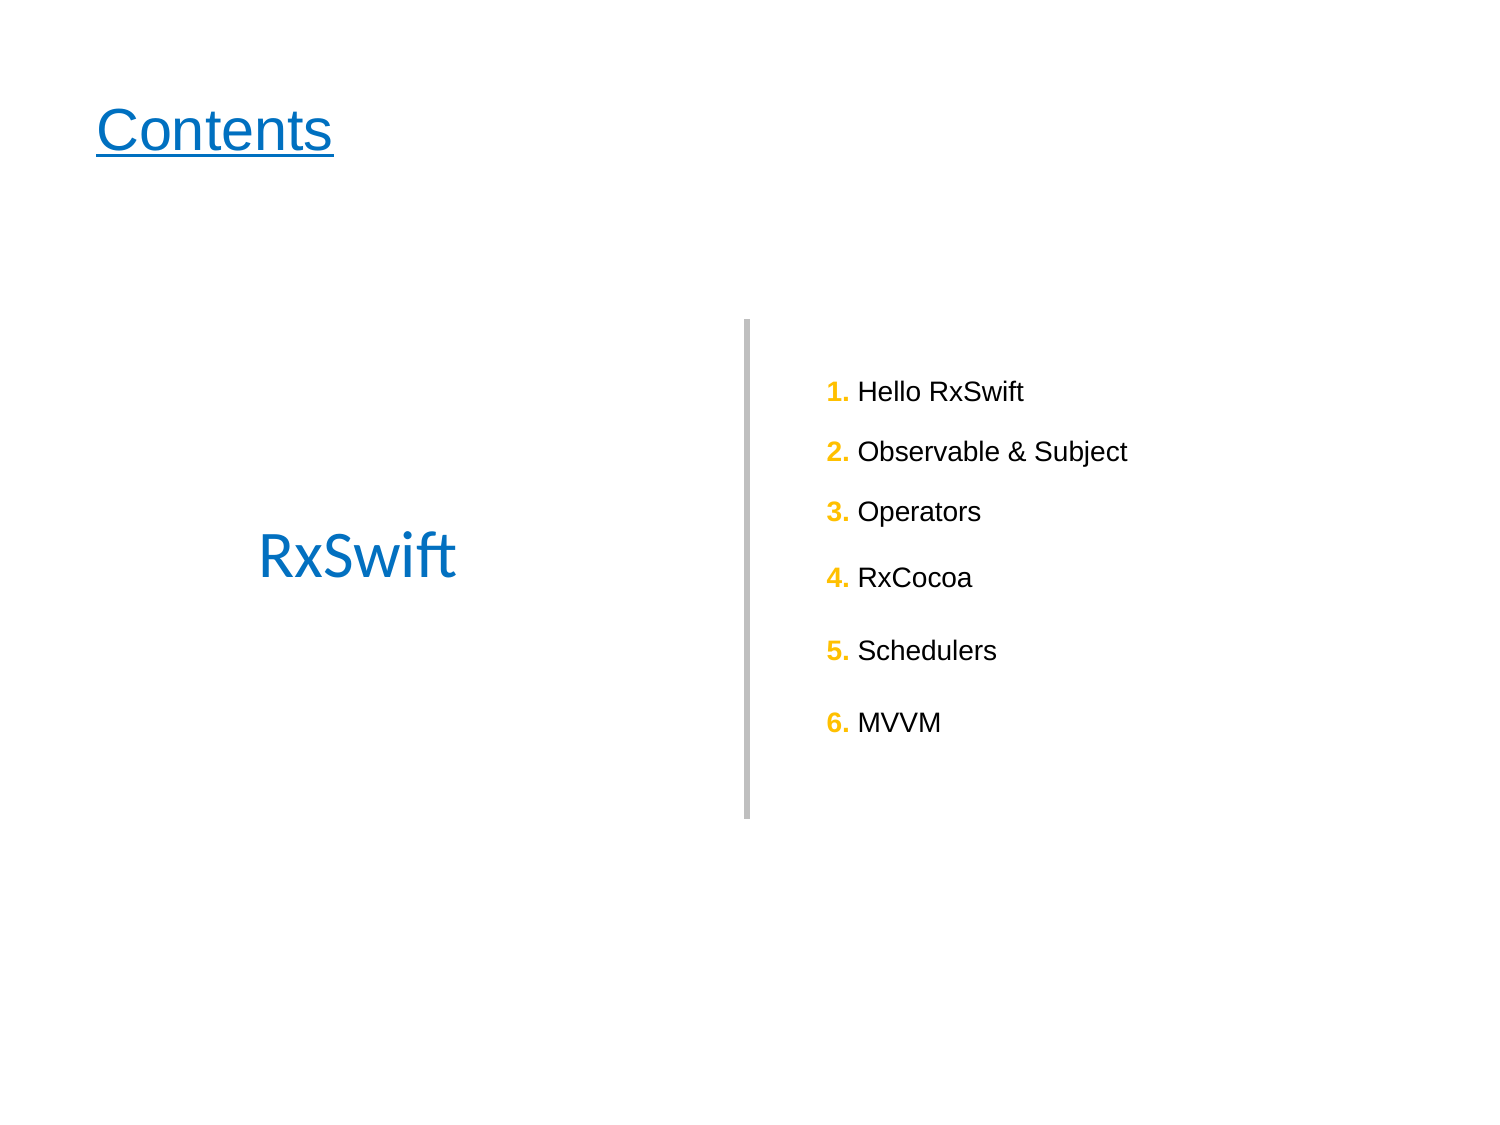

Contents
1. Hello RxSwift
2. Observable & Subject
3. Operators
RxSwift
4. RxCocoa
5. Schedulers
6. MVVM